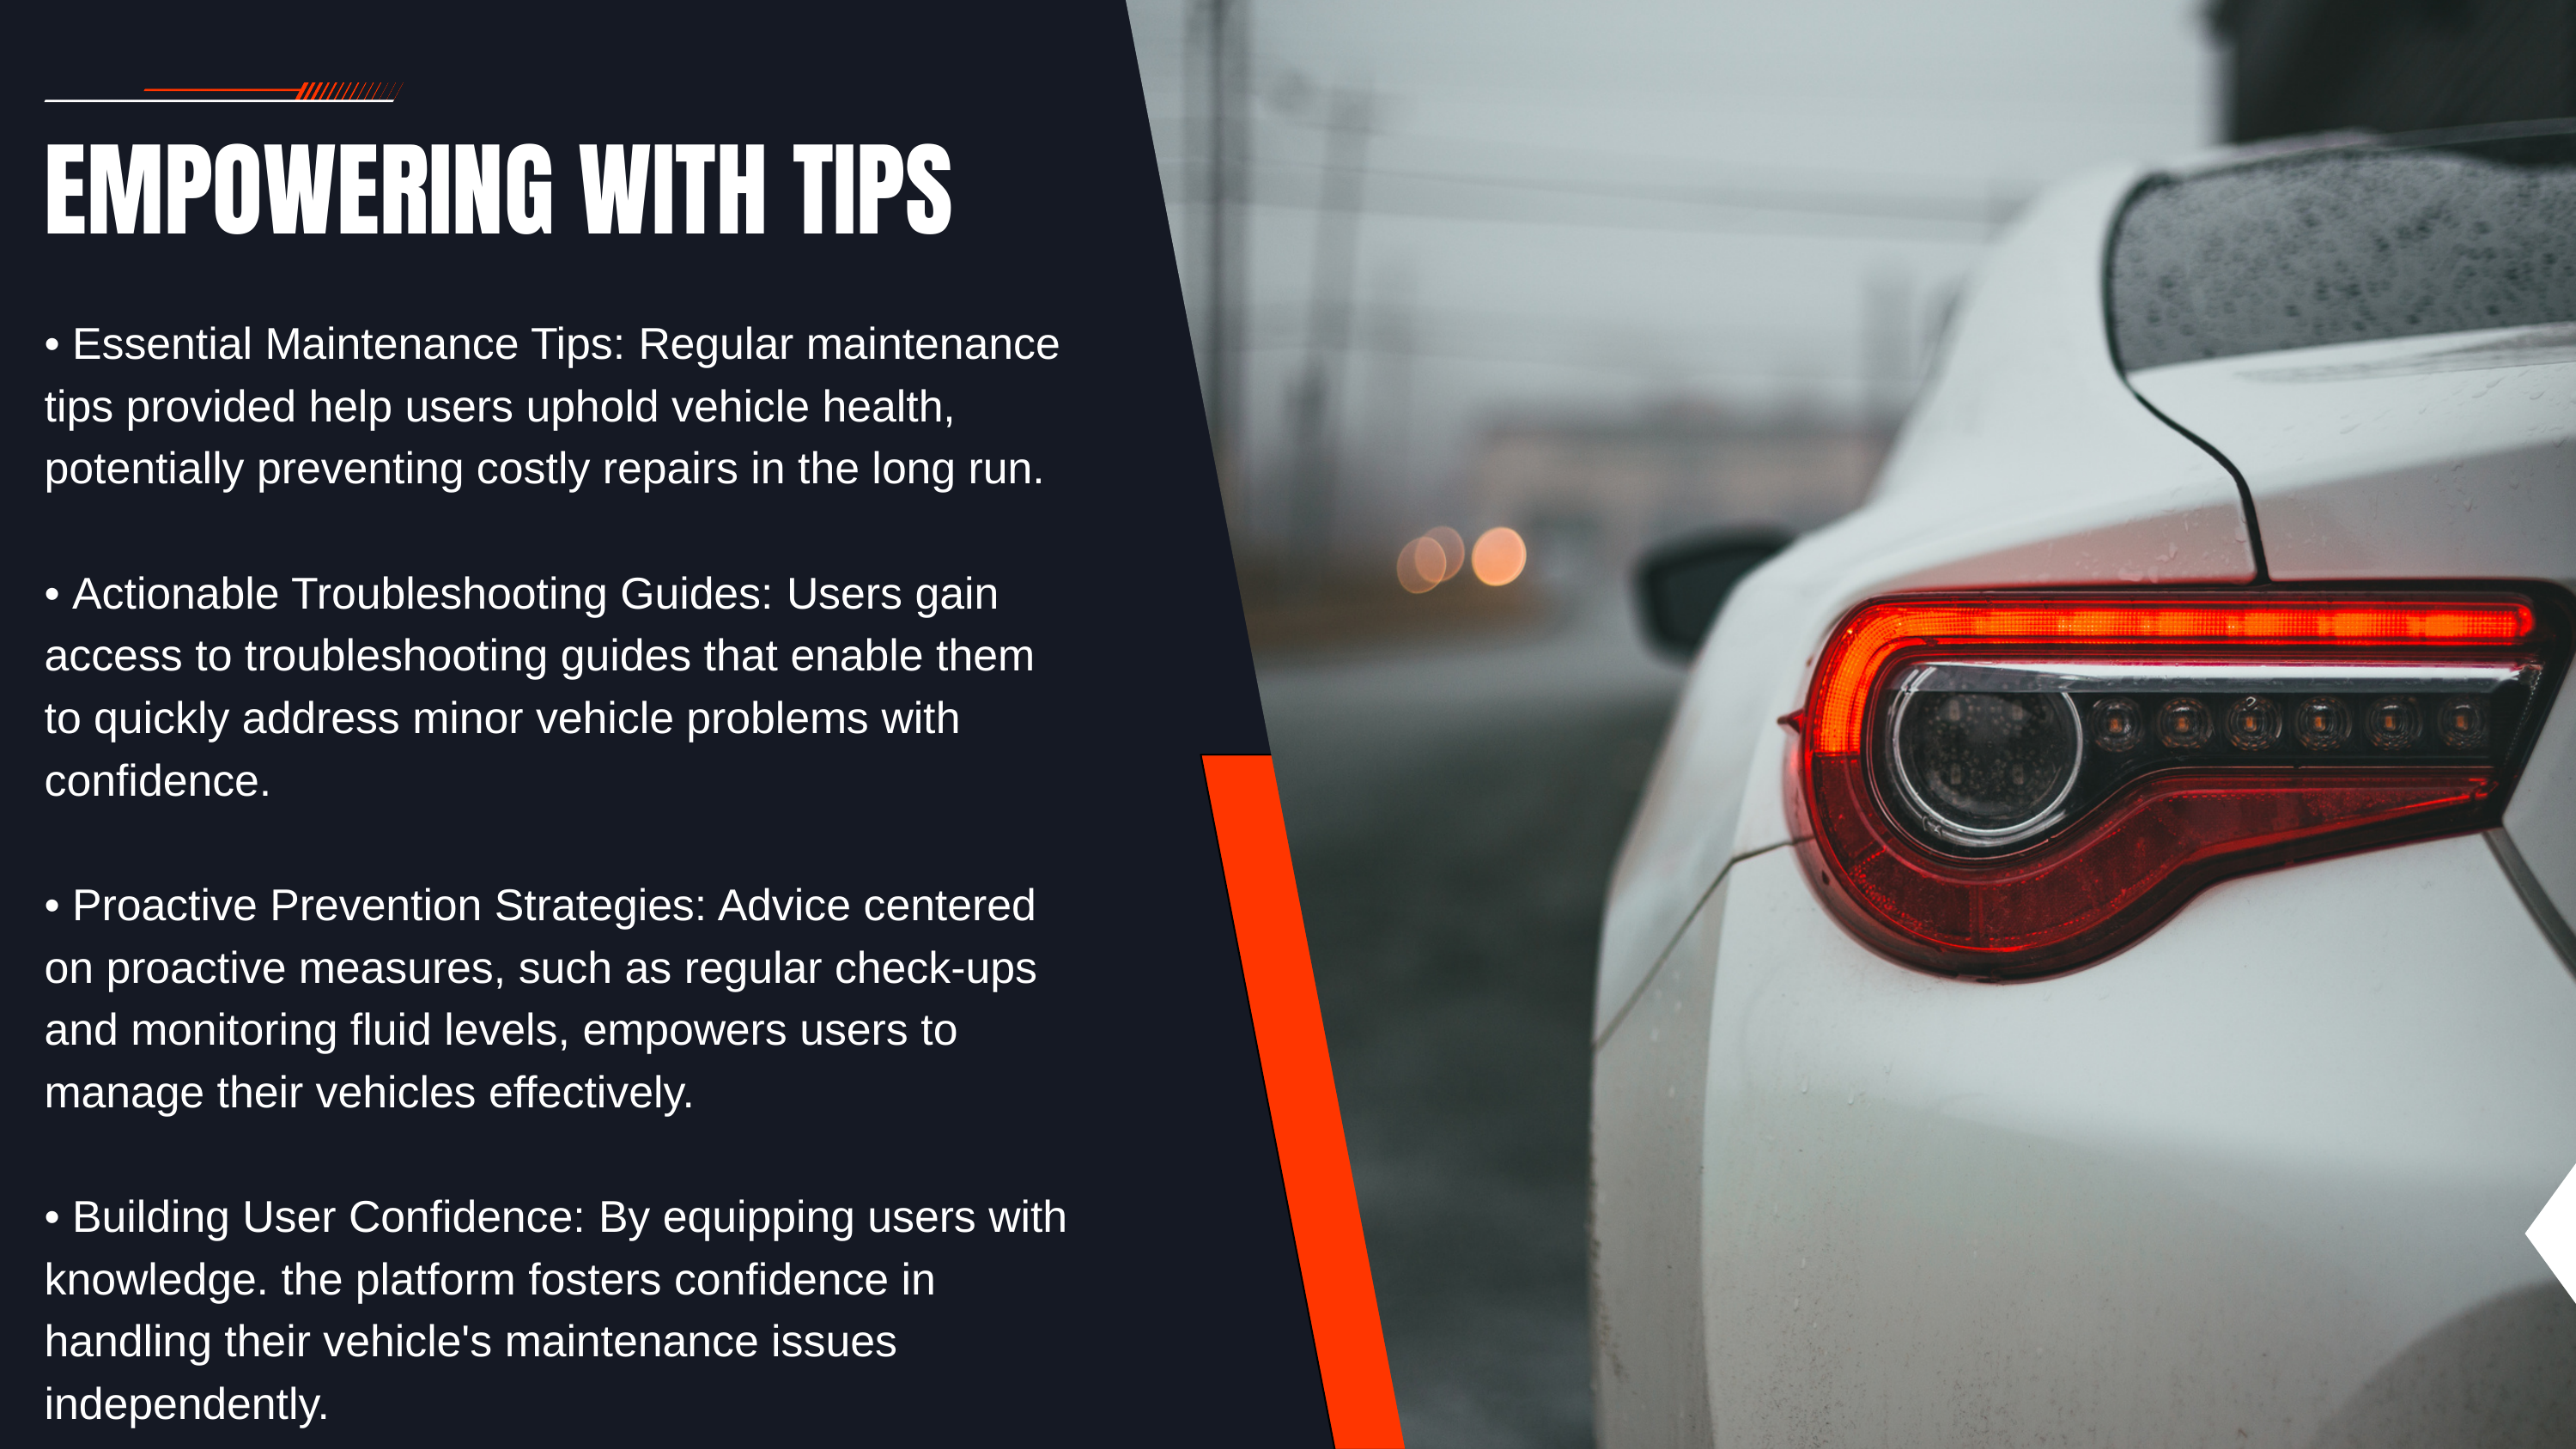

EMPOWERING WITH TIPS
• Essential Maintenance Tips: Regular maintenance
tips provided help users uphold vehicle health,
potentially preventing costly repairs in the long run.

• Actionable Troubleshooting Guides: Users gain
access to troubleshooting guides that enable them
to quickly address minor vehicle problems with
confidence.

• Proactive Prevention Strategies: Advice centered
on proactive measures, such as regular check-ups
and monitoring fluid levels, empowers users to
manage their vehicles effectively.

• Building User Confidence: By equipping users with
knowledge. the platform fosters confidence in
handling their vehicle's maintenance issues
independently.